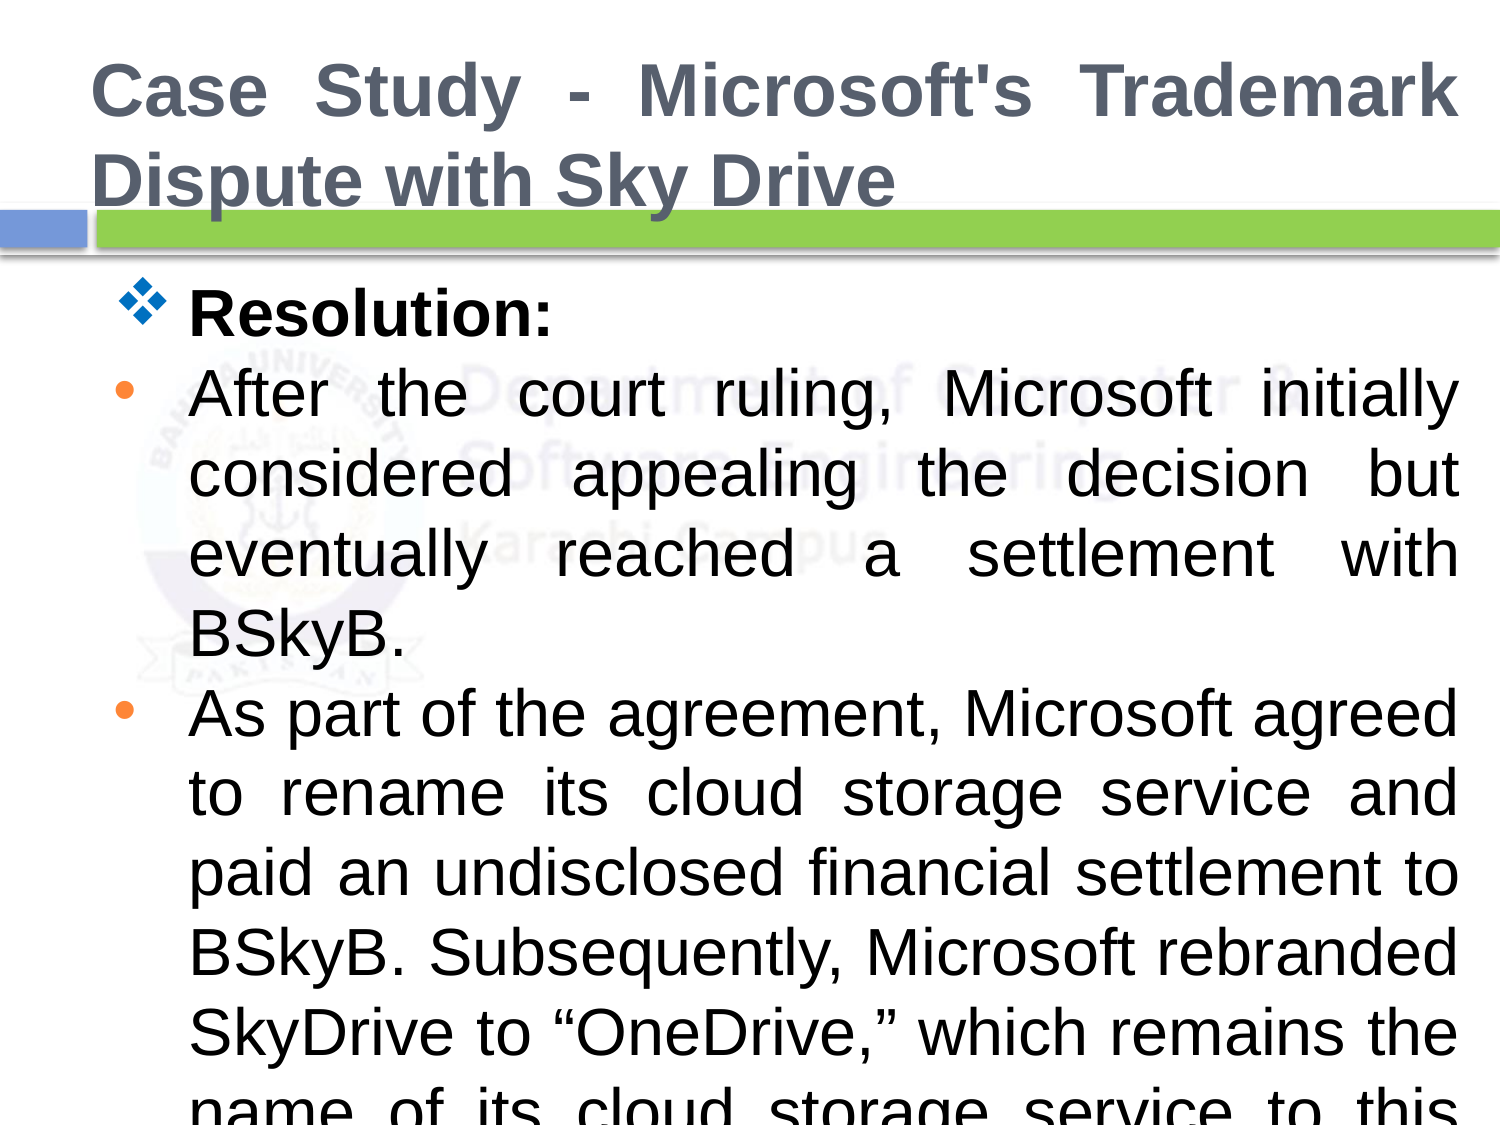

# Case Study - Microsoft's Trademark Dispute with Sky Drive
Resolution:
After the court ruling, Microsoft initially considered appealing the decision but eventually reached a settlement with BSkyB.
As part of the agreement, Microsoft agreed to rename its cloud storage service and paid an undisclosed financial settlement to BSkyB. Subsequently, Microsoft rebranded SkyDrive to “OneDrive,” which remains the name of its cloud storage service to this day.